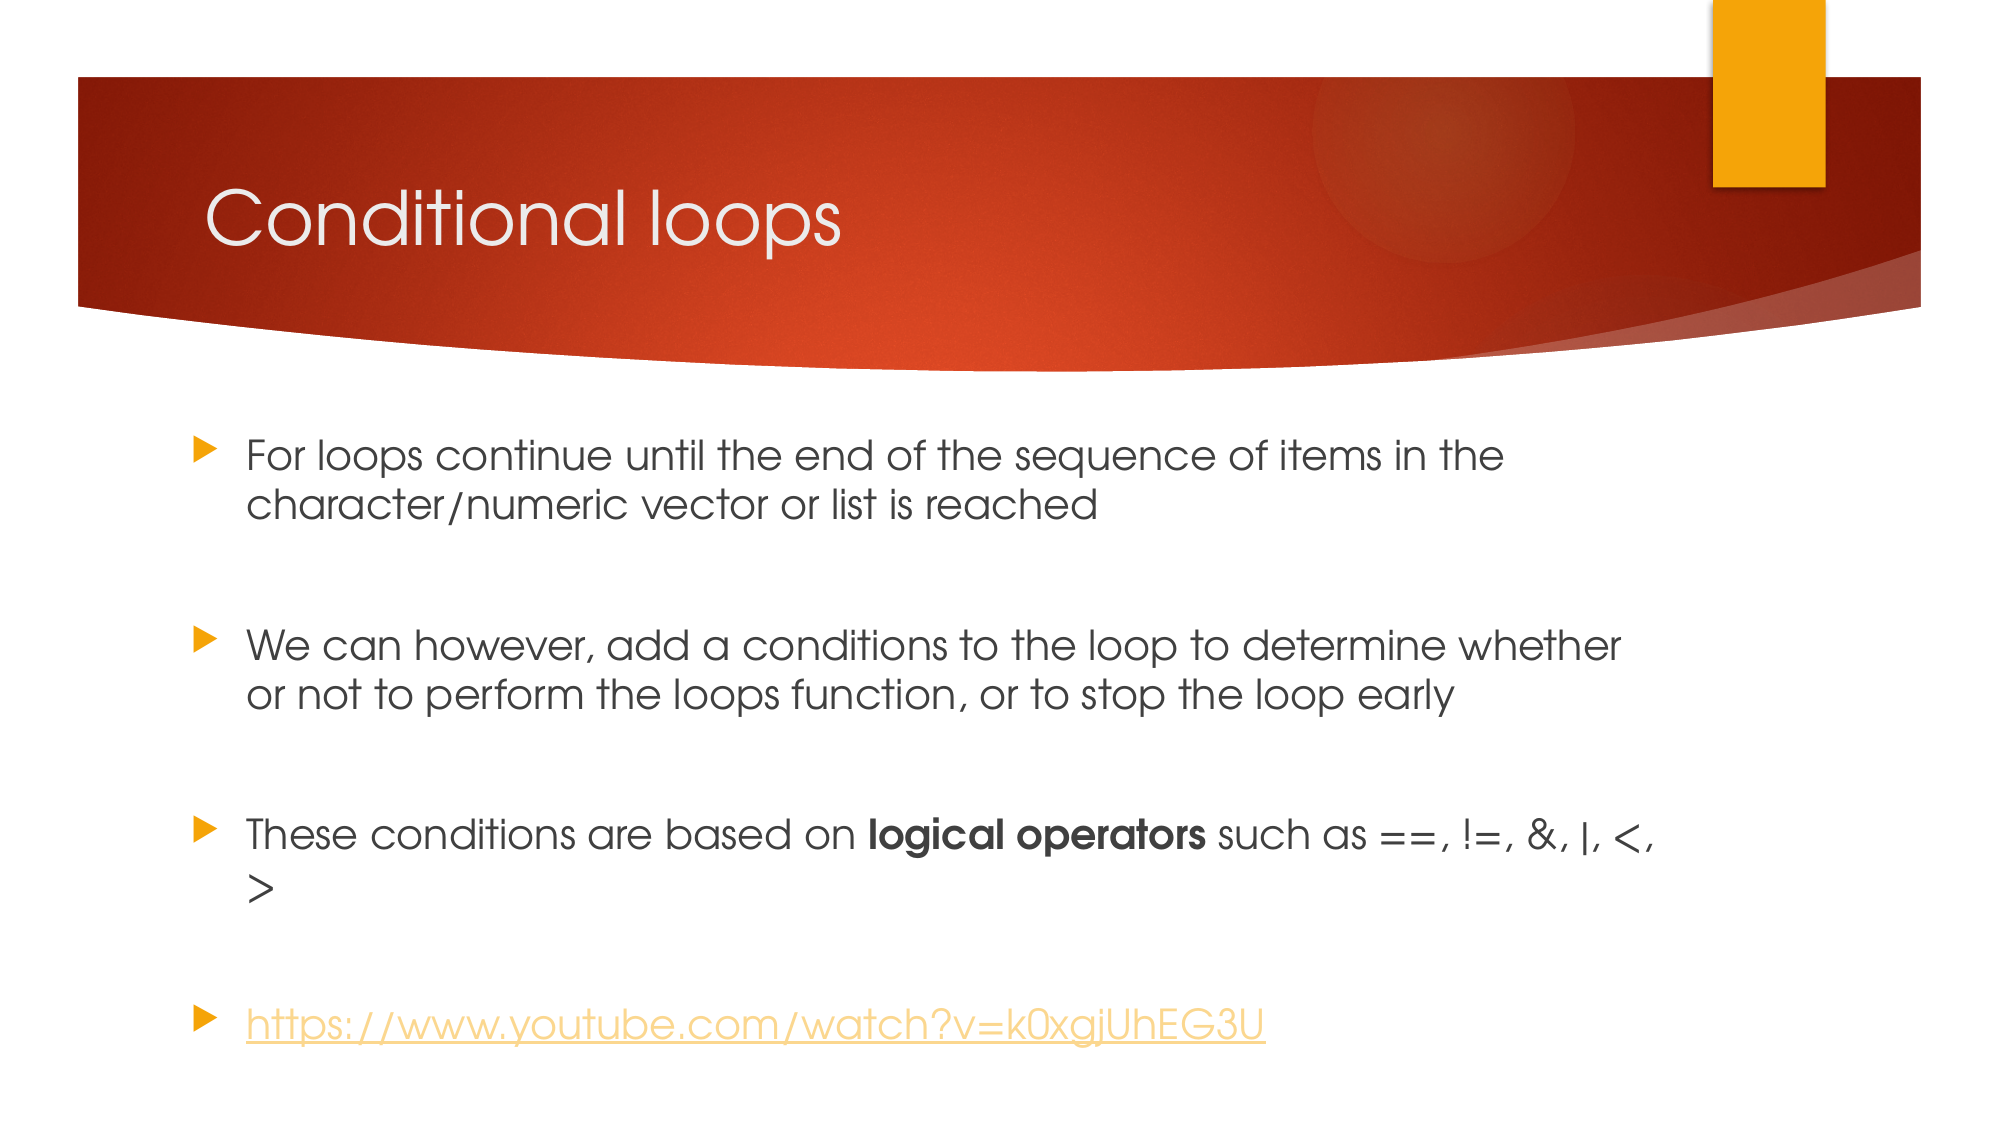

# Conditional loops
For loops continue until the end of the sequence of items in the character/numeric vector or list is reached

We can however, add a conditions to the loop to determine whether or not to perform the loops function, or to stop the loop early

These conditions are based on logical operators such as ==, !=, &, |, <, >

https://www.youtube.com/watch?v=k0xgjUhEG3U